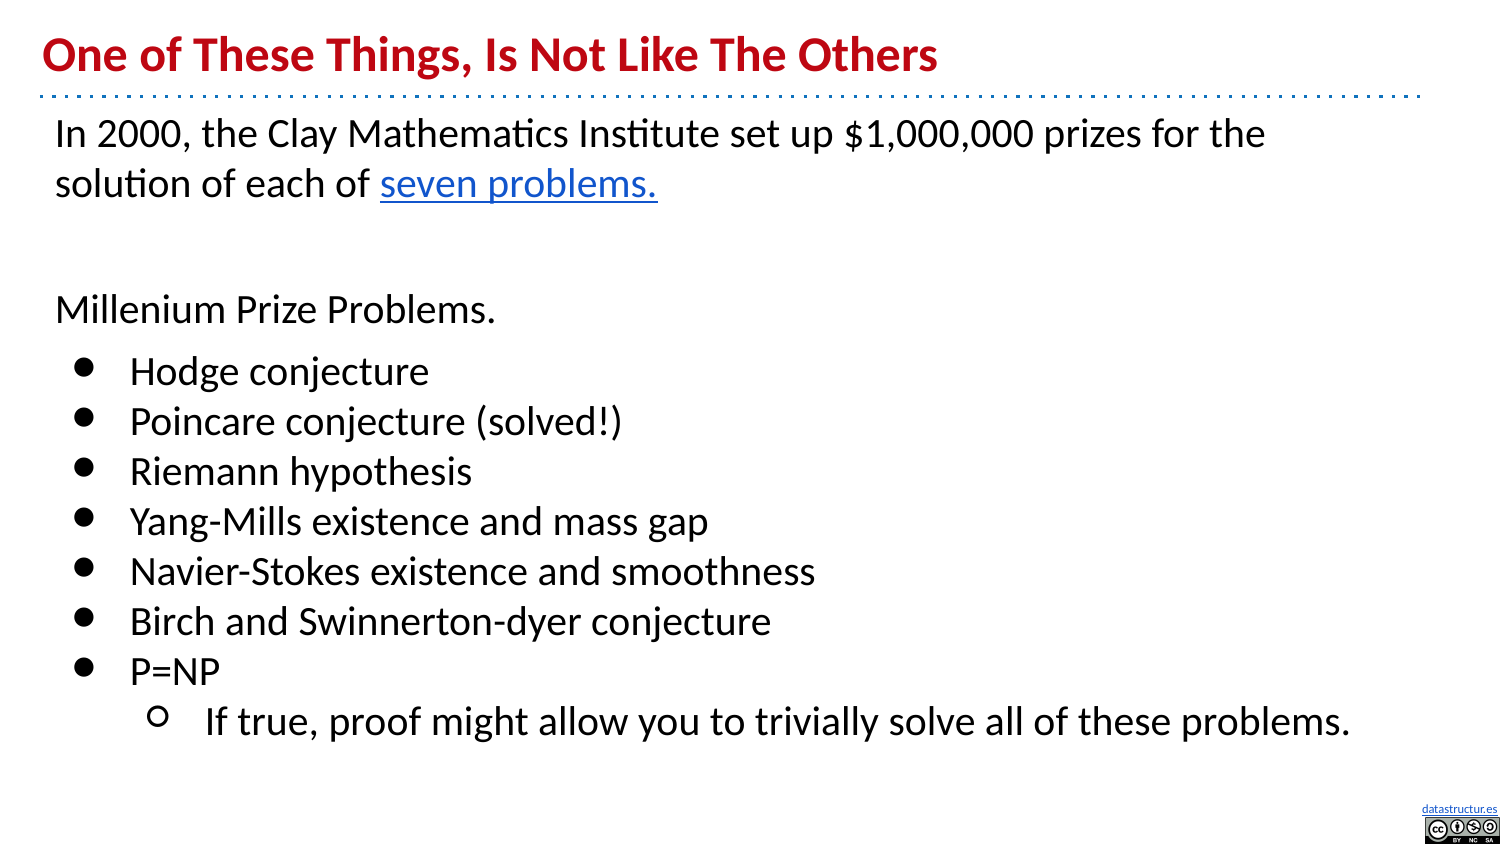

# One of These Things, Is Not Like The Others
In 2000, the Clay Mathematics Institute set up $1,000,000 prizes for the solution of each of seven problems.

Millenium Prize Problems.
Hodge conjecture
Poincare conjecture (solved!)
Riemann hypothesis
Yang-Mills existence and mass gap
Navier-Stokes existence and smoothness
Birch and Swinnerton-dyer conjecture
P=NP
If true, proof might allow you to trivially solve all of these problems.